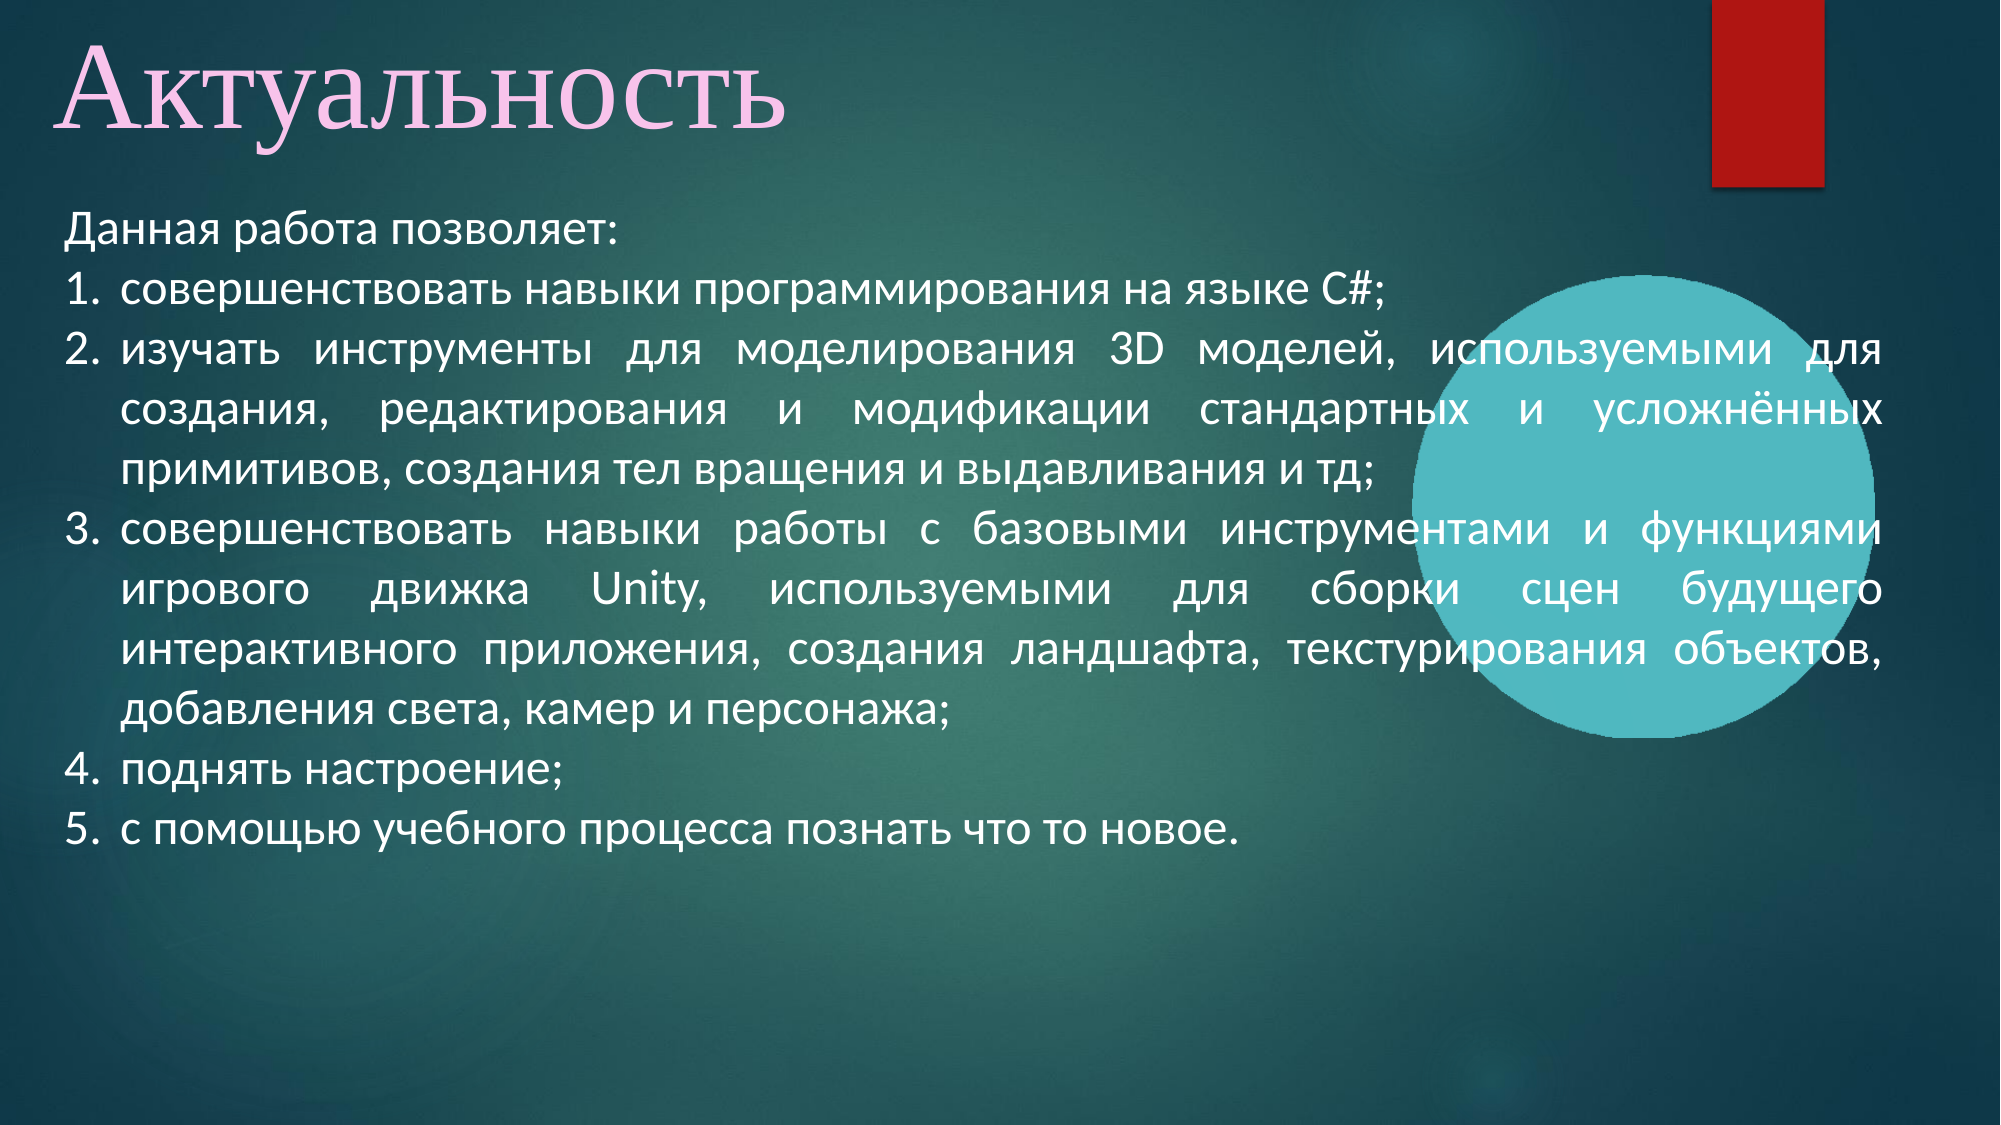

# Актуальность
Данная работа позволяет:
совершенствовать навыки программирования на языке С#;
изучать инструменты для моделирования 3D моделей, используемыми для создания, редактирования и модификации стандартных и усложнённых примитивов, создания тел вращения и выдавливания и тд;
совершенствовать навыки работы с базовыми инструментами и функциями игрового движка Unity, используемыми для сборки сцен будущего интерактивного приложения, создания ландшафта, текстурирования объектов, добавления света, камер и персонажа;
поднять настроение;
с помощью учебного процесса познать что то новое.